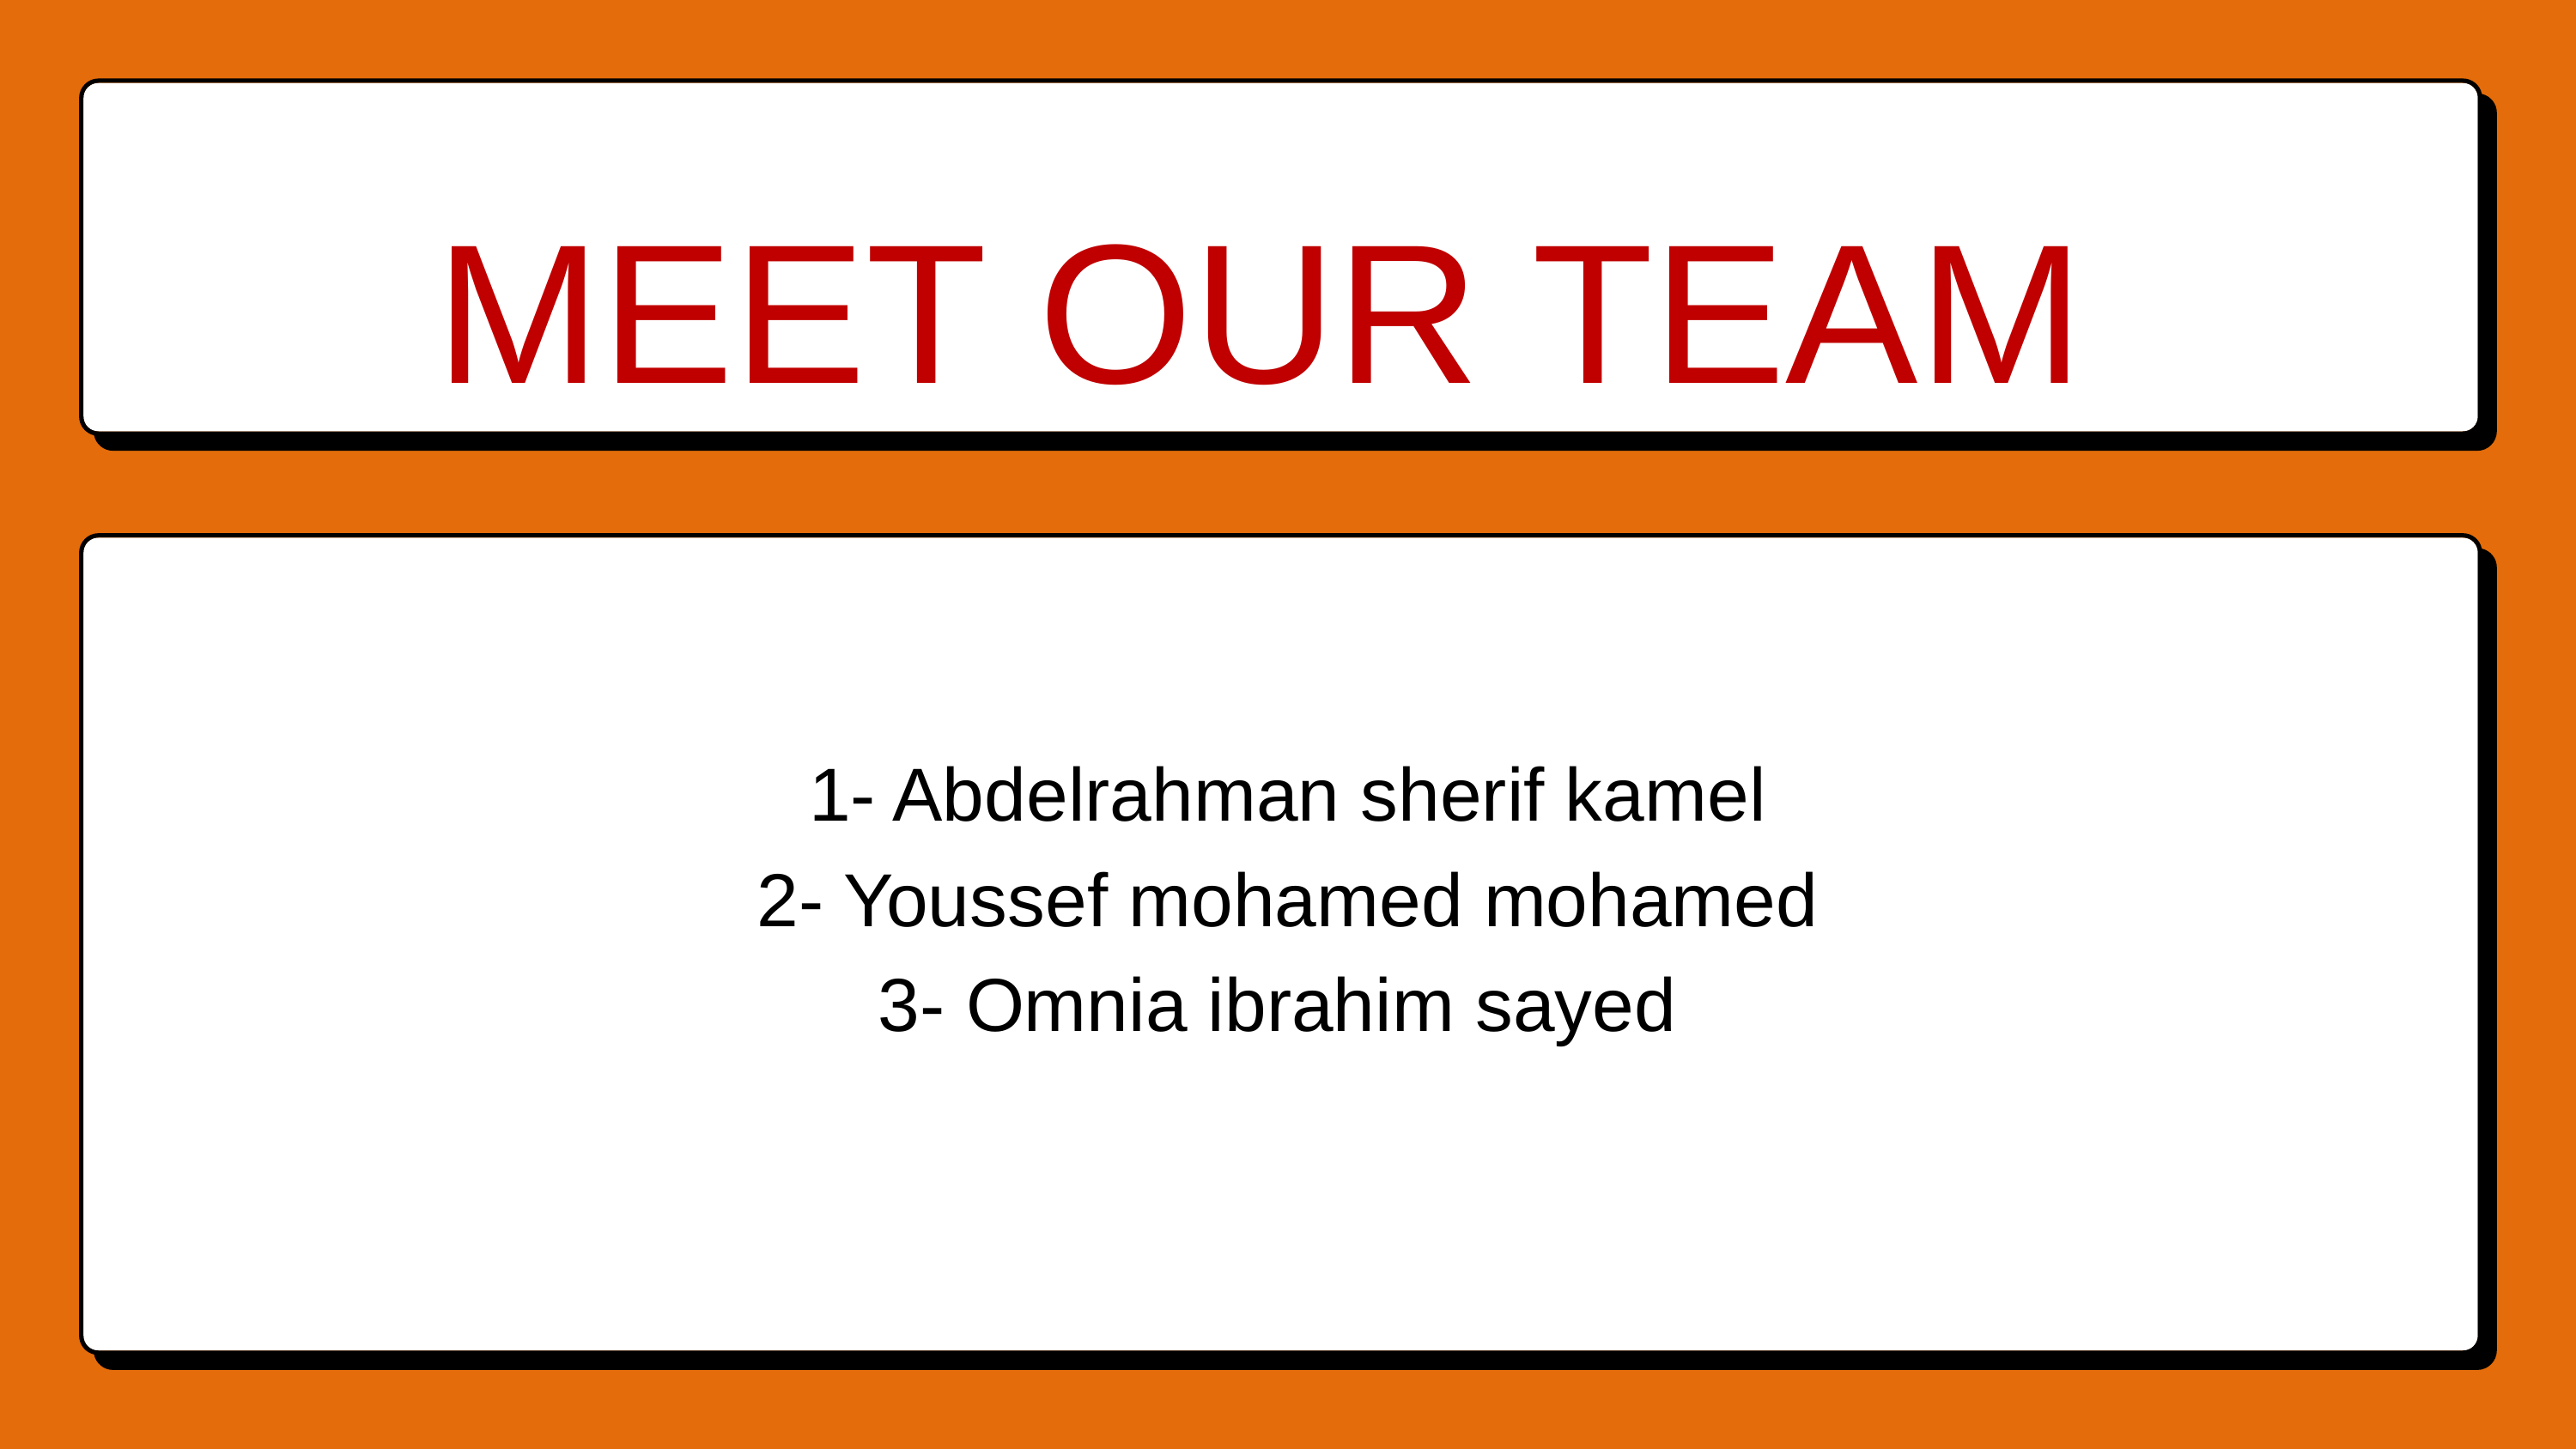

MEET OUR TEAM

1- Abdelrahman sherif kamel
2- Youssef mohamed mohamed
3- Omnia ibrahim sayed